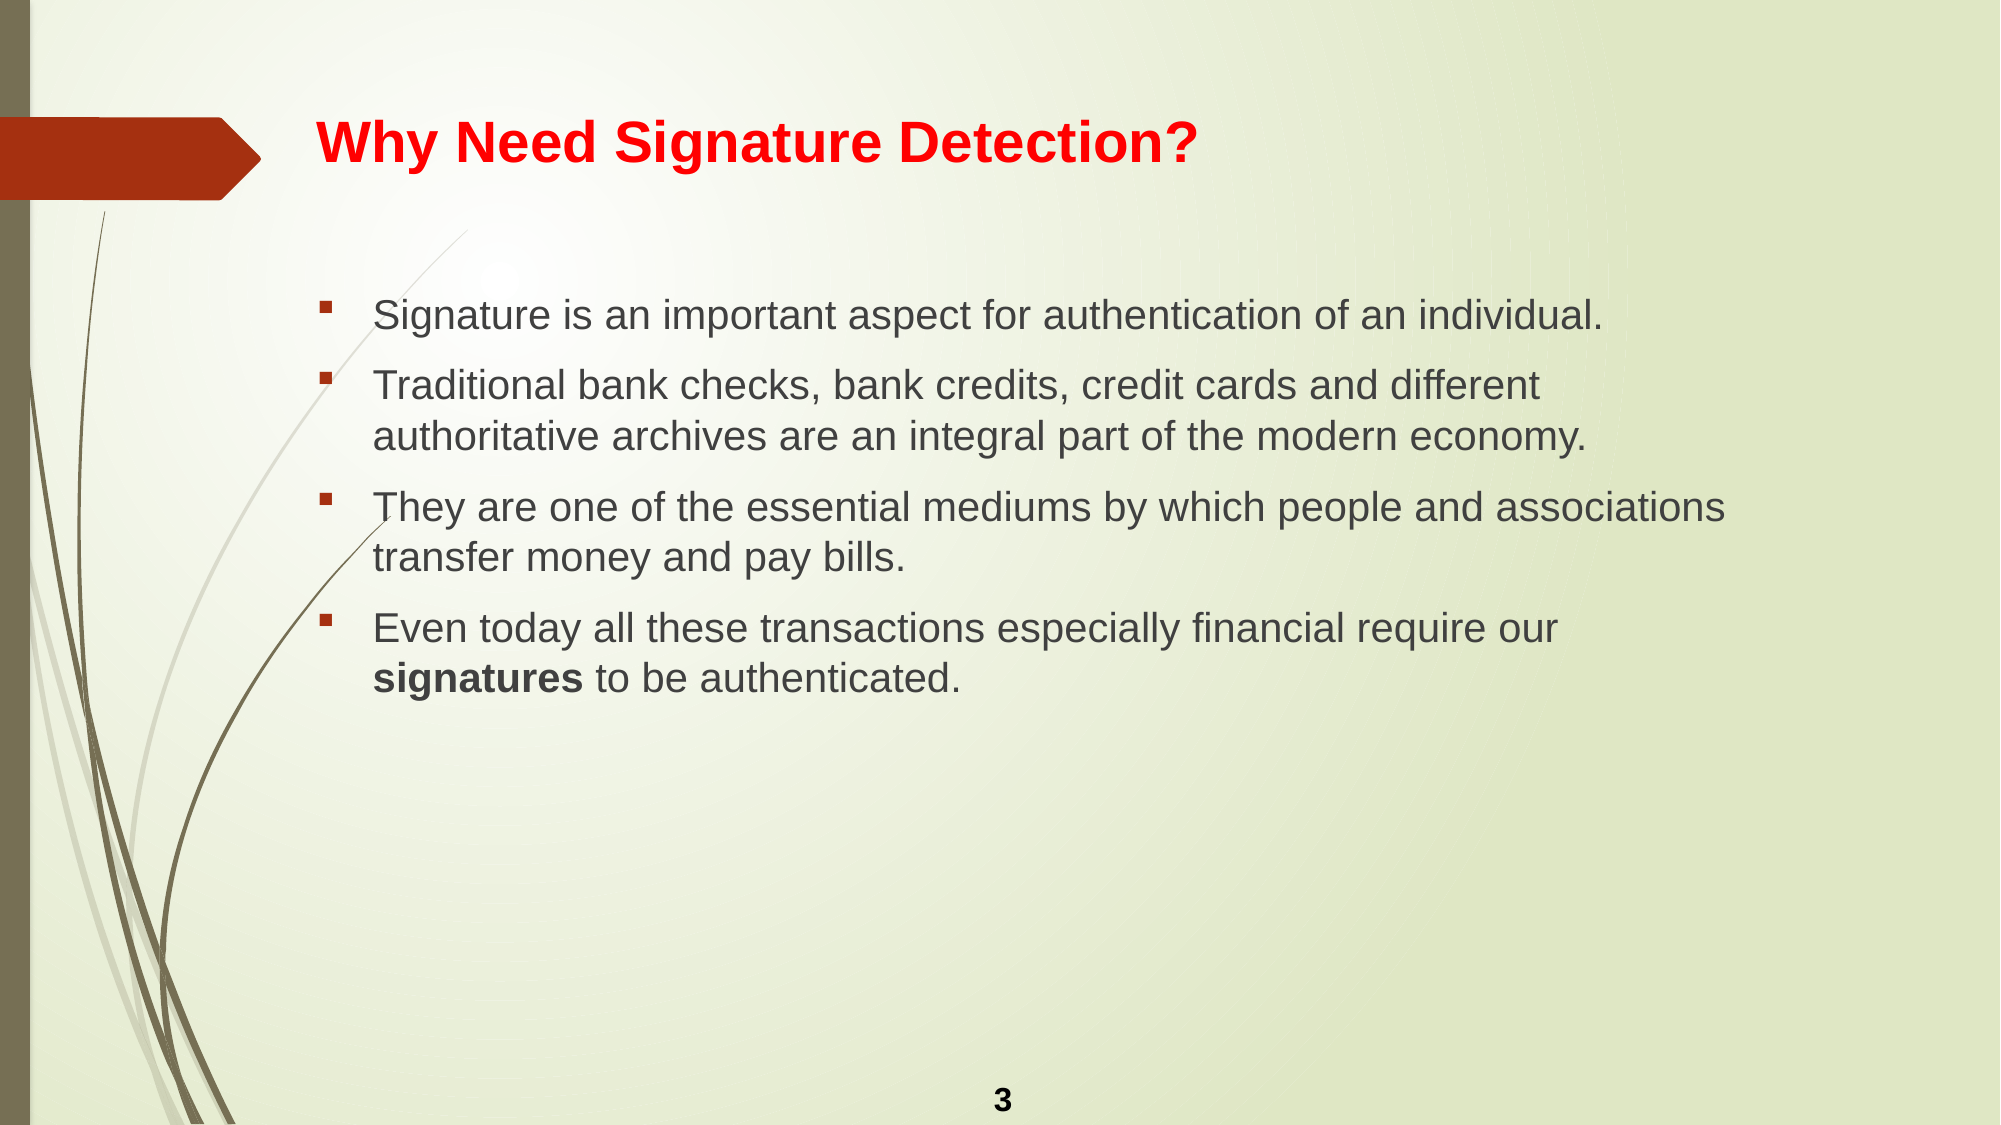

# Why Need Signature Detection?
Signature is an important aspect for authentication of an individual.
Traditional bank checks, bank credits, credit cards and different authoritative archives are an integral part of the modern economy.
They are one of the essential mediums by which people and associations transfer money and pay bills.
Even today all these transactions especially financial require our signatures to be authenticated.
  3